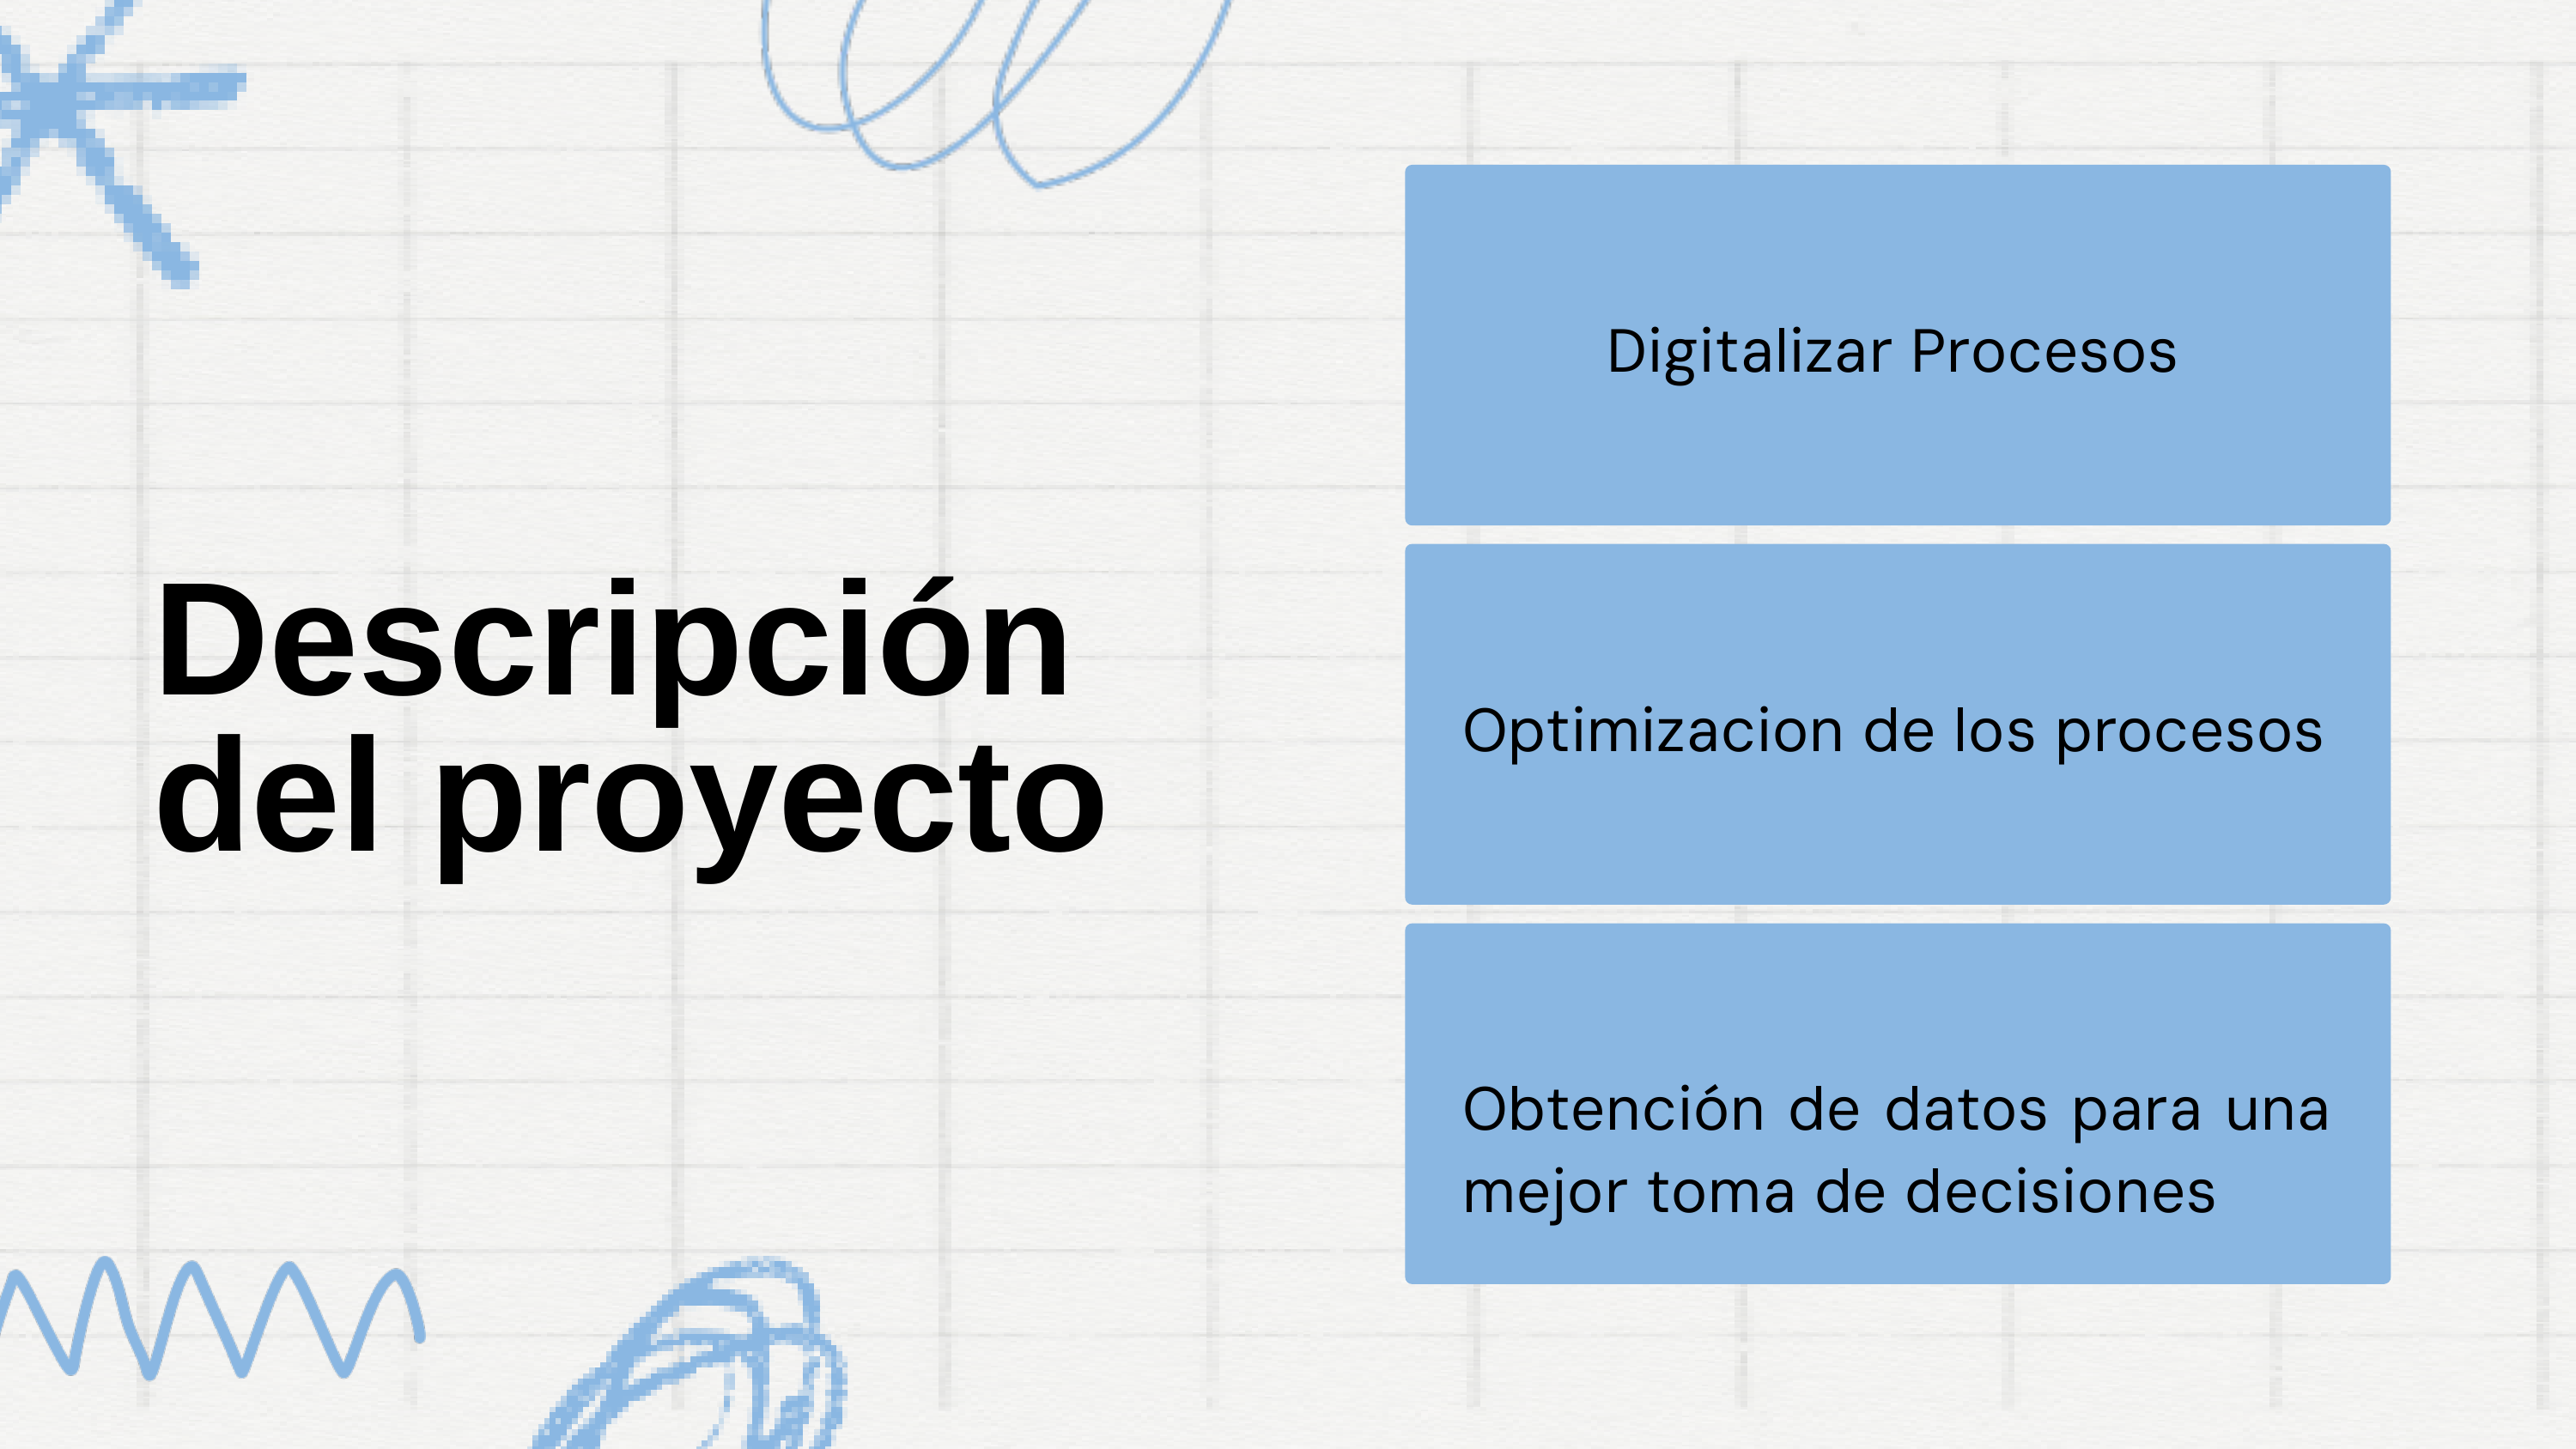

Digitalizar Procesos

Descripción del proyecto
Optimizacion de los procesos

Obtención de datos para una mejor toma de decisiones